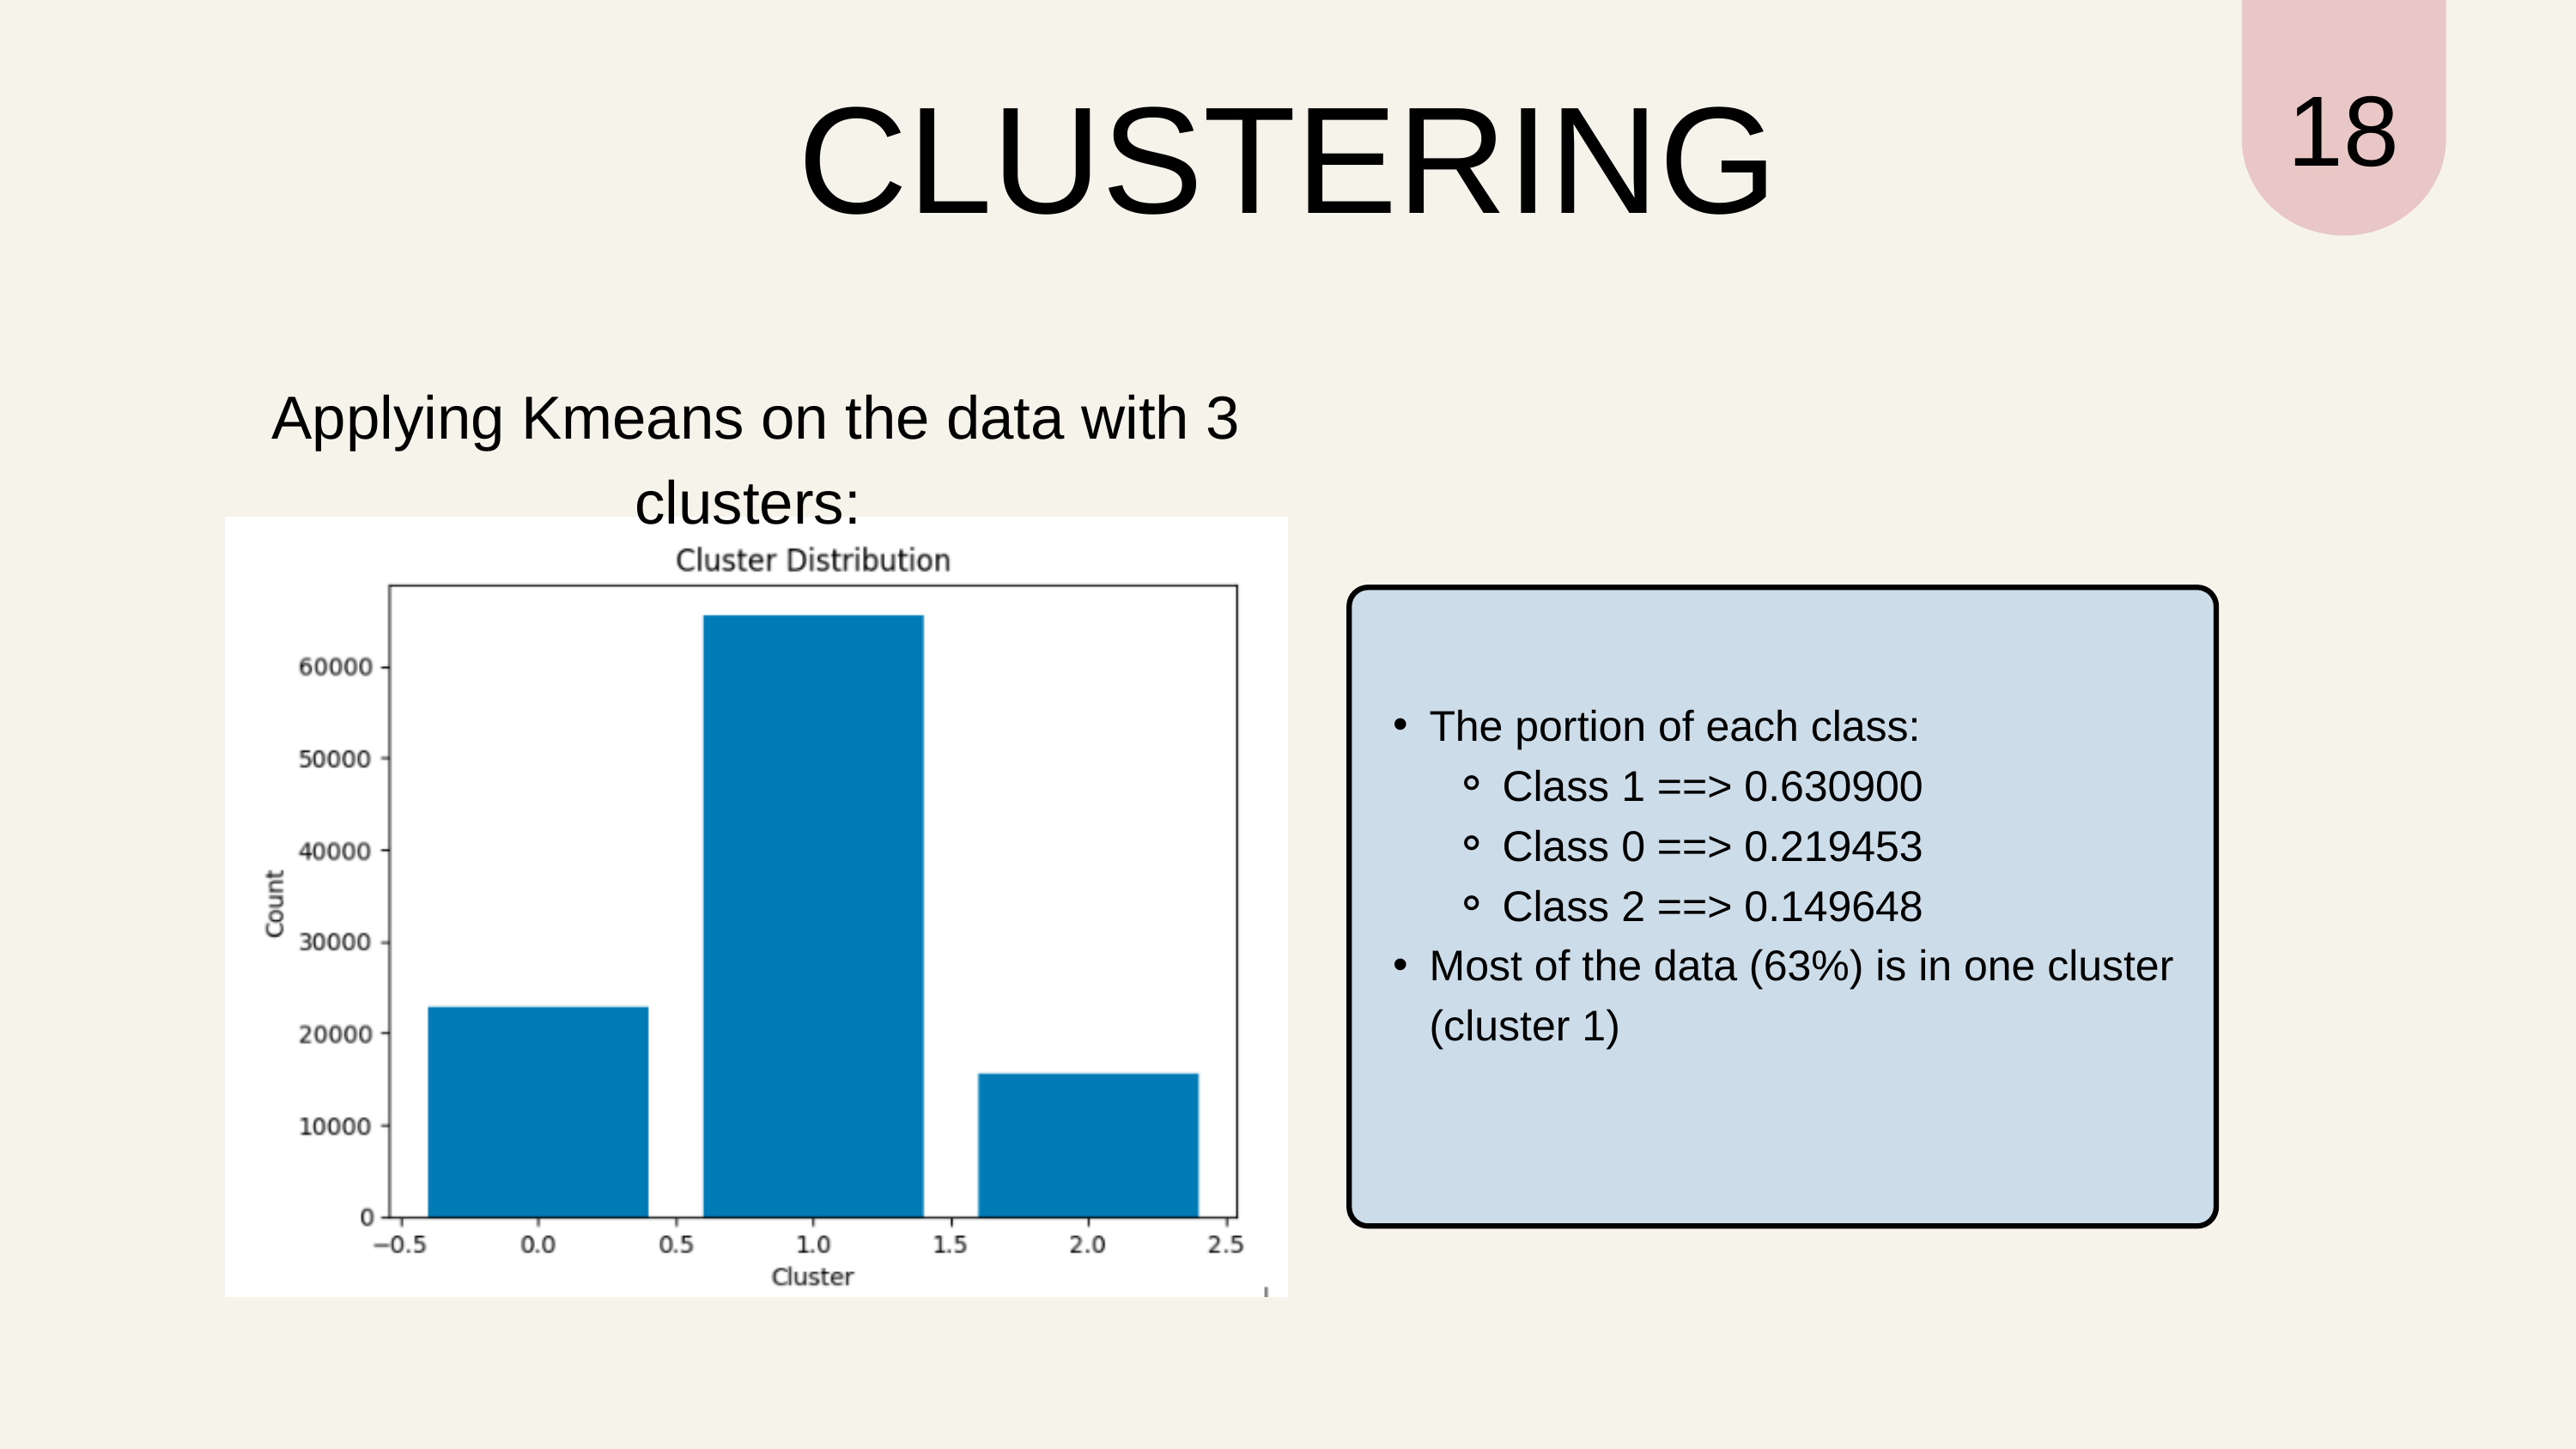

18
CLUSTERING
Applying Kmeans on the data with 3 clusters:

The portion of each class:
Class 1 ==> 0.630900
Class 0 ==> 0.219453
Class 2 ==> 0.149648
Most of the data (63%) is in one cluster (cluster 1)